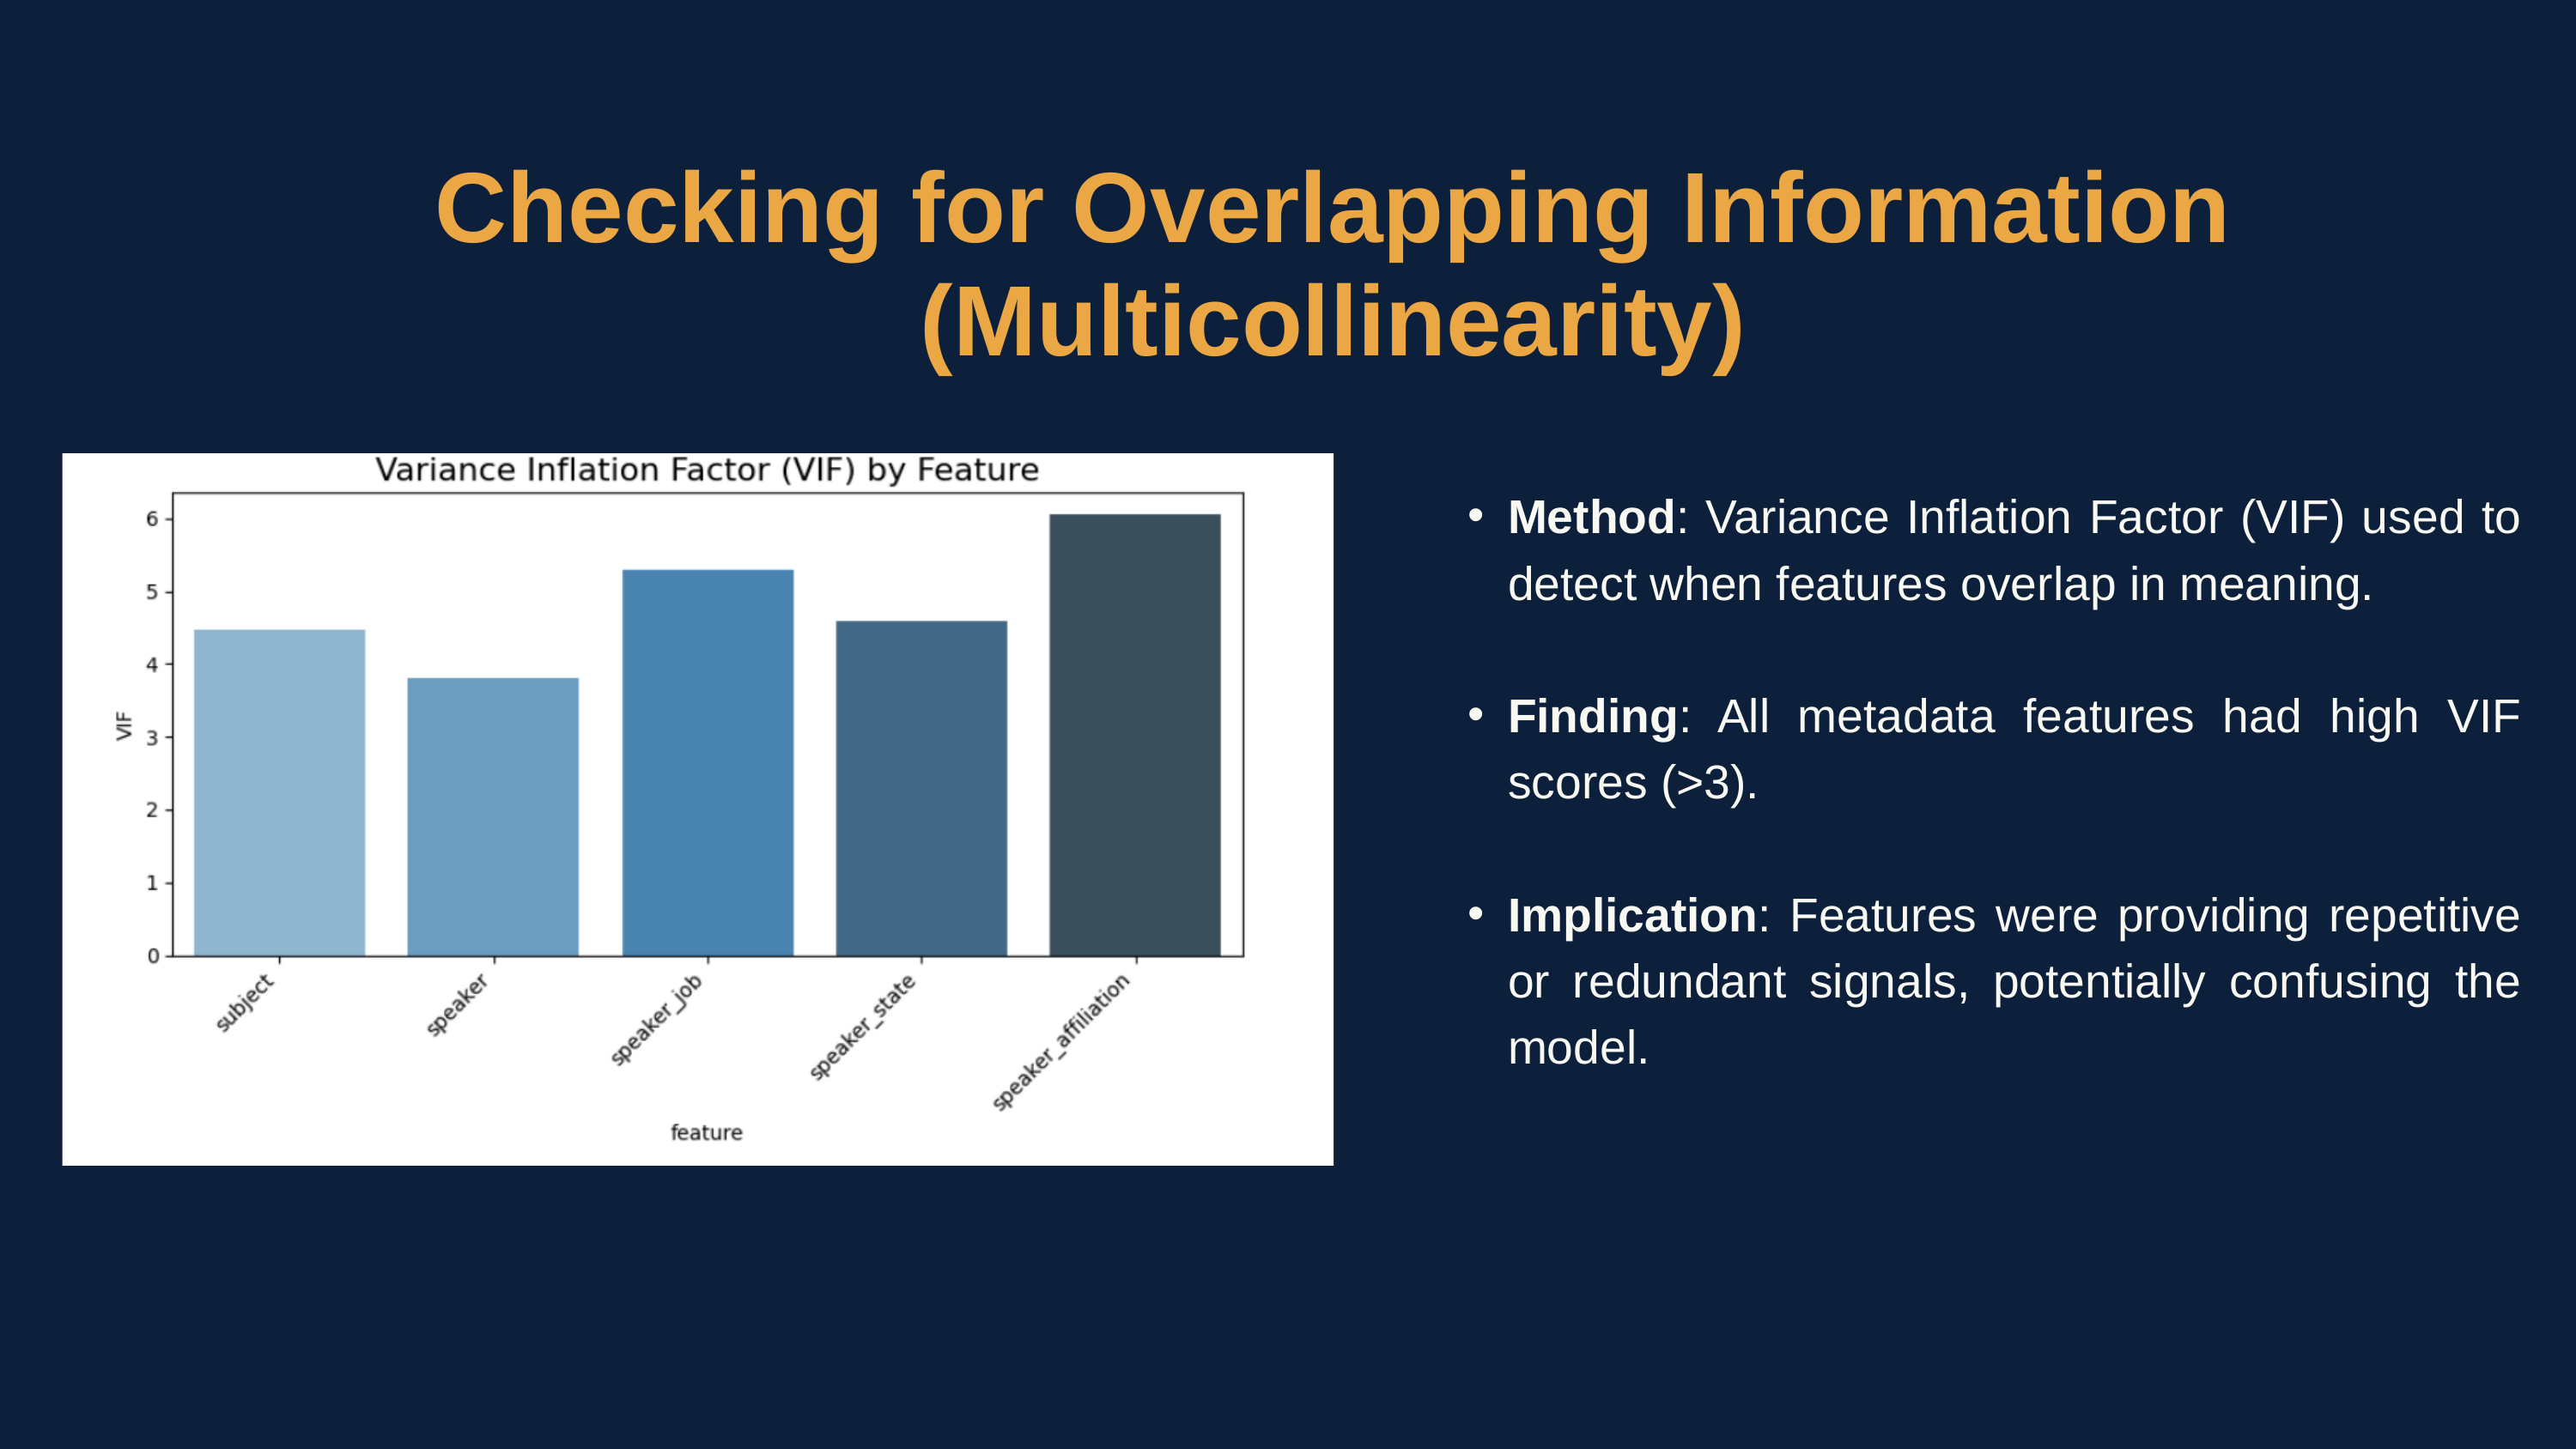

Checking for Overlapping Information (Multicollinearity)

Method: Variance Inflation Factor (VIF) used to detect when features overlap in meaning.

Finding: All metadata features had high VIF scores (>3).

Implication: Features were providing repetitive or redundant signals, potentially confusing the model.